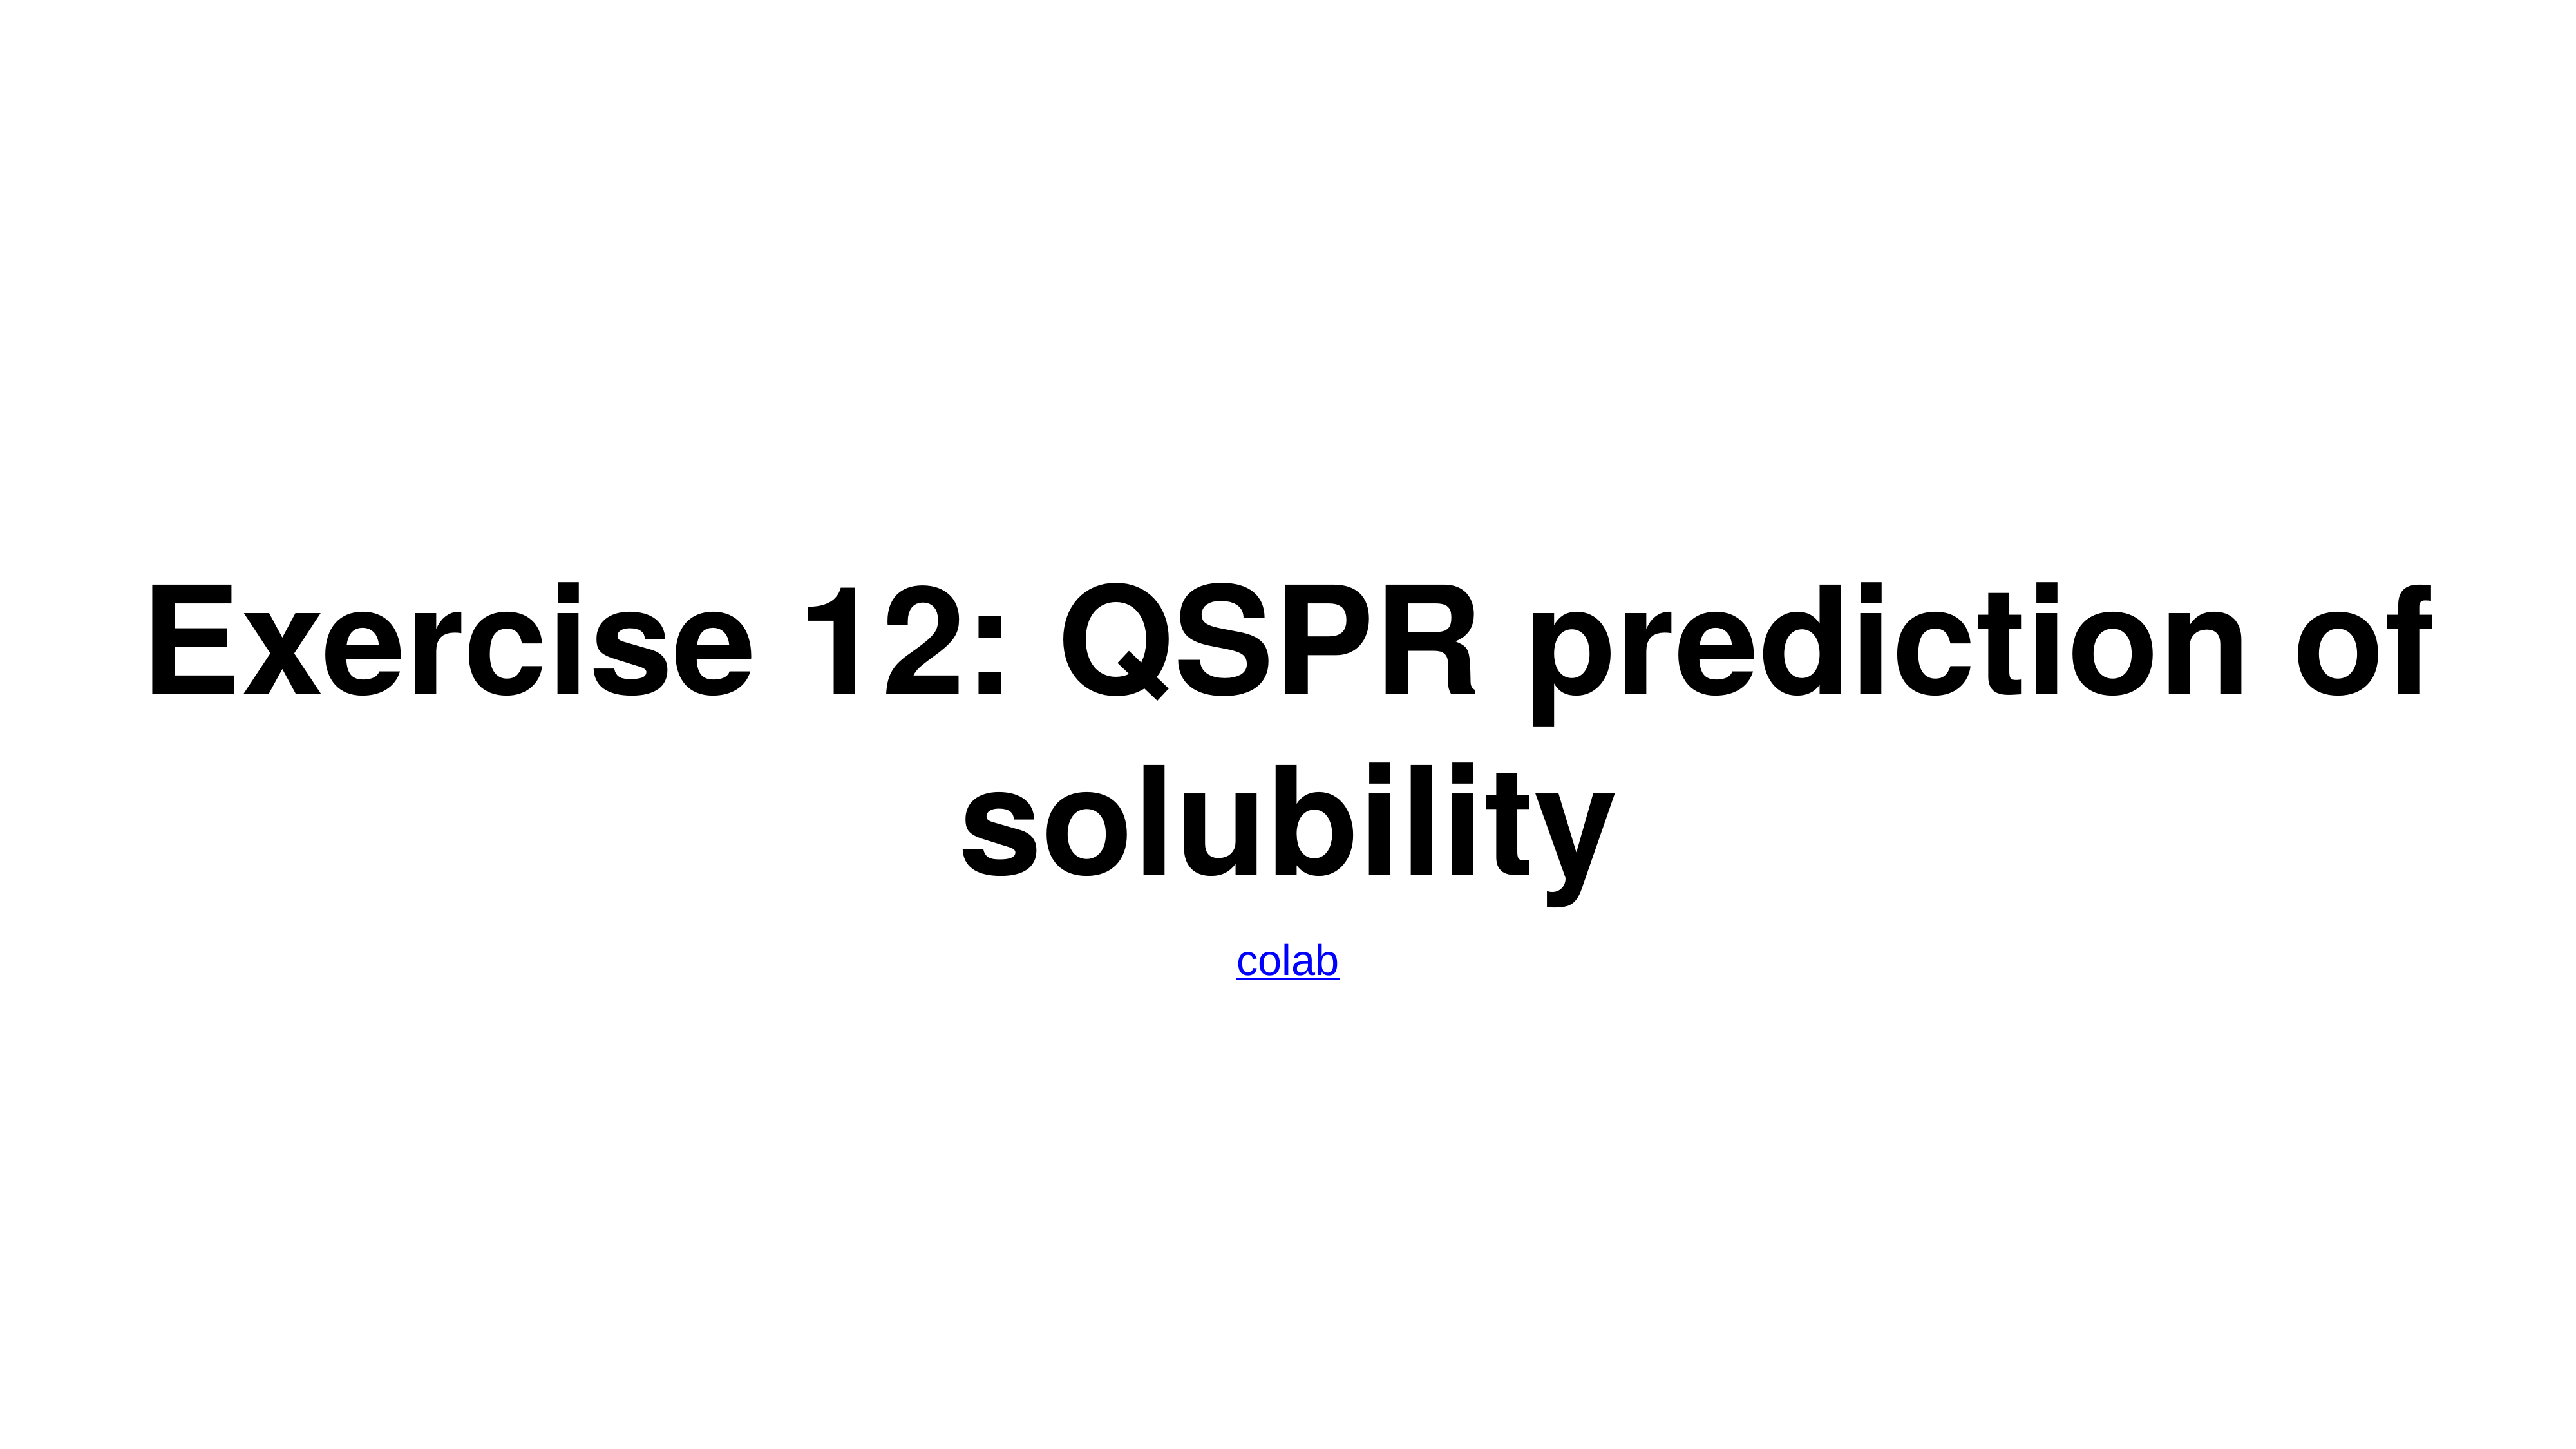

# Exercise 12: QSPR prediction of solubility
colab
26